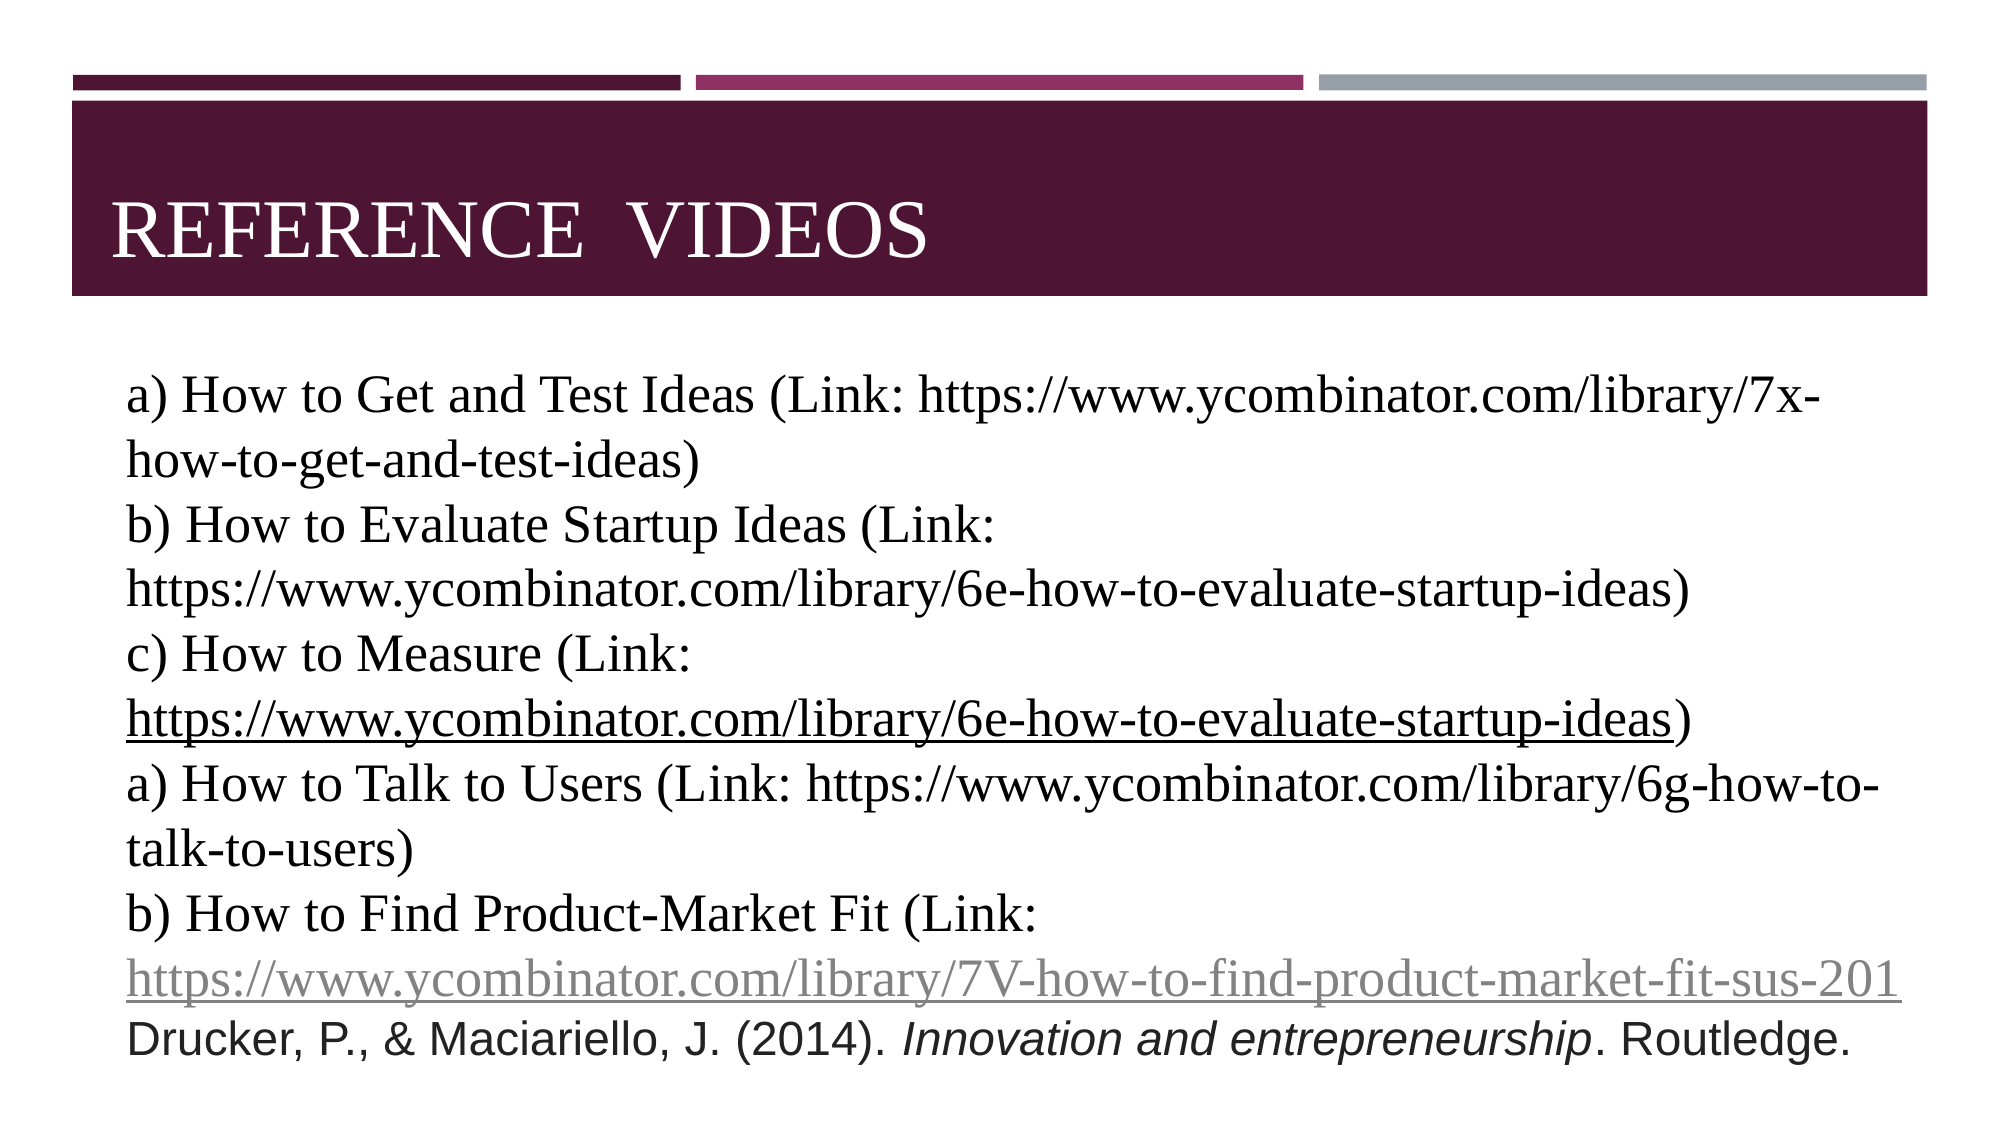

# REFERENCE  VIDEOS
a) How to Get and Test Ideas (Link: https://www.ycombinator.com/library/7x-how-to-get-and-test-ideas)
b) How to Evaluate Startup Ideas (Link: https://www.ycombinator.com/library/6e-how-to-evaluate-startup-ideas)
c) How to Measure (Link: https://www.ycombinator.com/library/6e-how-to-evaluate-startup-ideas)
a) How to Talk to Users (Link: https://www.ycombinator.com/library/6g-how-to-talk-to-users)
b) How to Find Product-Market Fit (Link: https://www.ycombinator.com/library/7V-how-to-find-product-market-fit-sus-201
Drucker, P., & Maciariello, J. (2014). Innovation and entrepreneurship. Routledge.